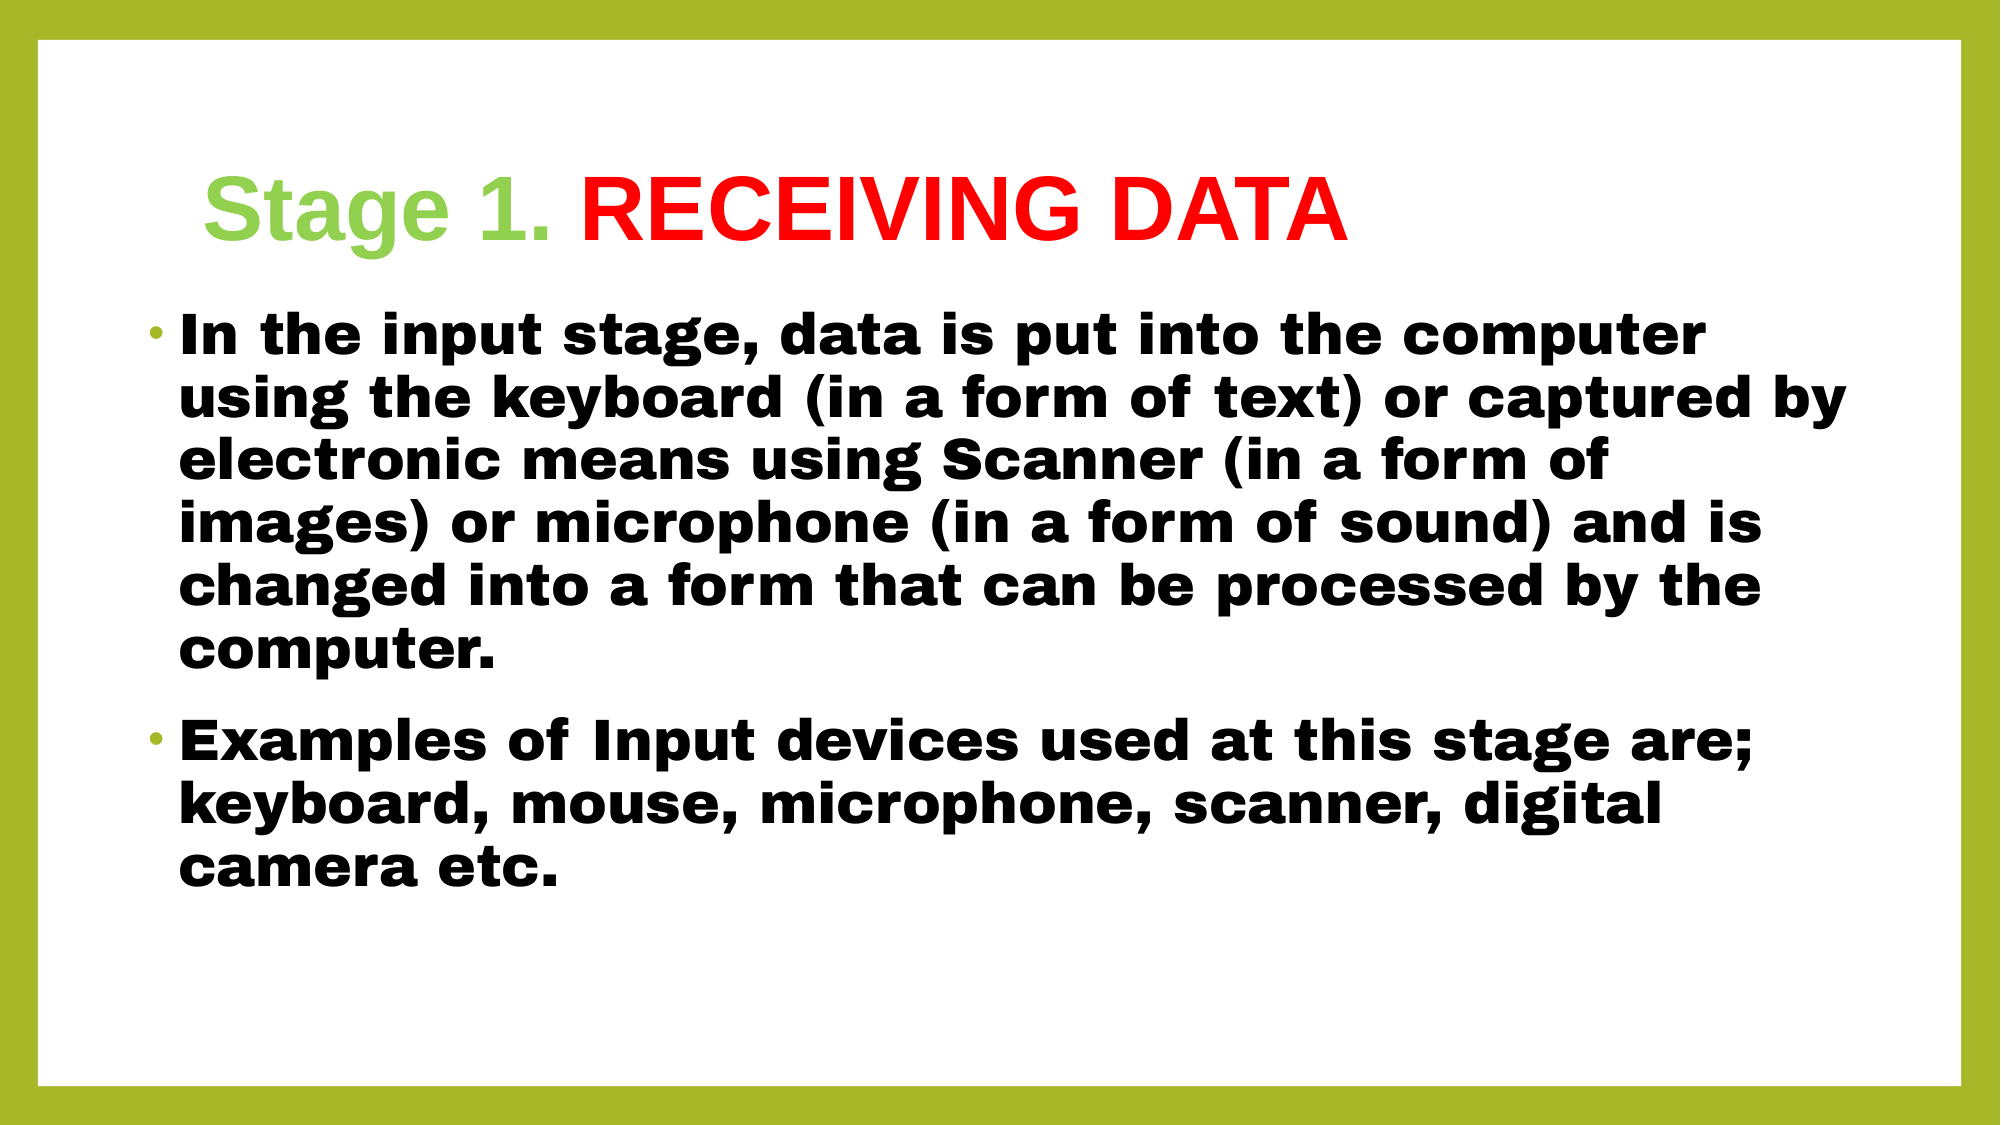

# Stage 1. RECEIVING DATA
In the input stage, data is put into the computer using the keyboard (in a form of text) or captured by electronic means using Scanner (in a form of images) or microphone (in a form of sound) and is changed into a form that can be processed by the computer.
Examples of Input devices used at this stage are; keyboard, mouse, microphone, scanner, digital camera etc.